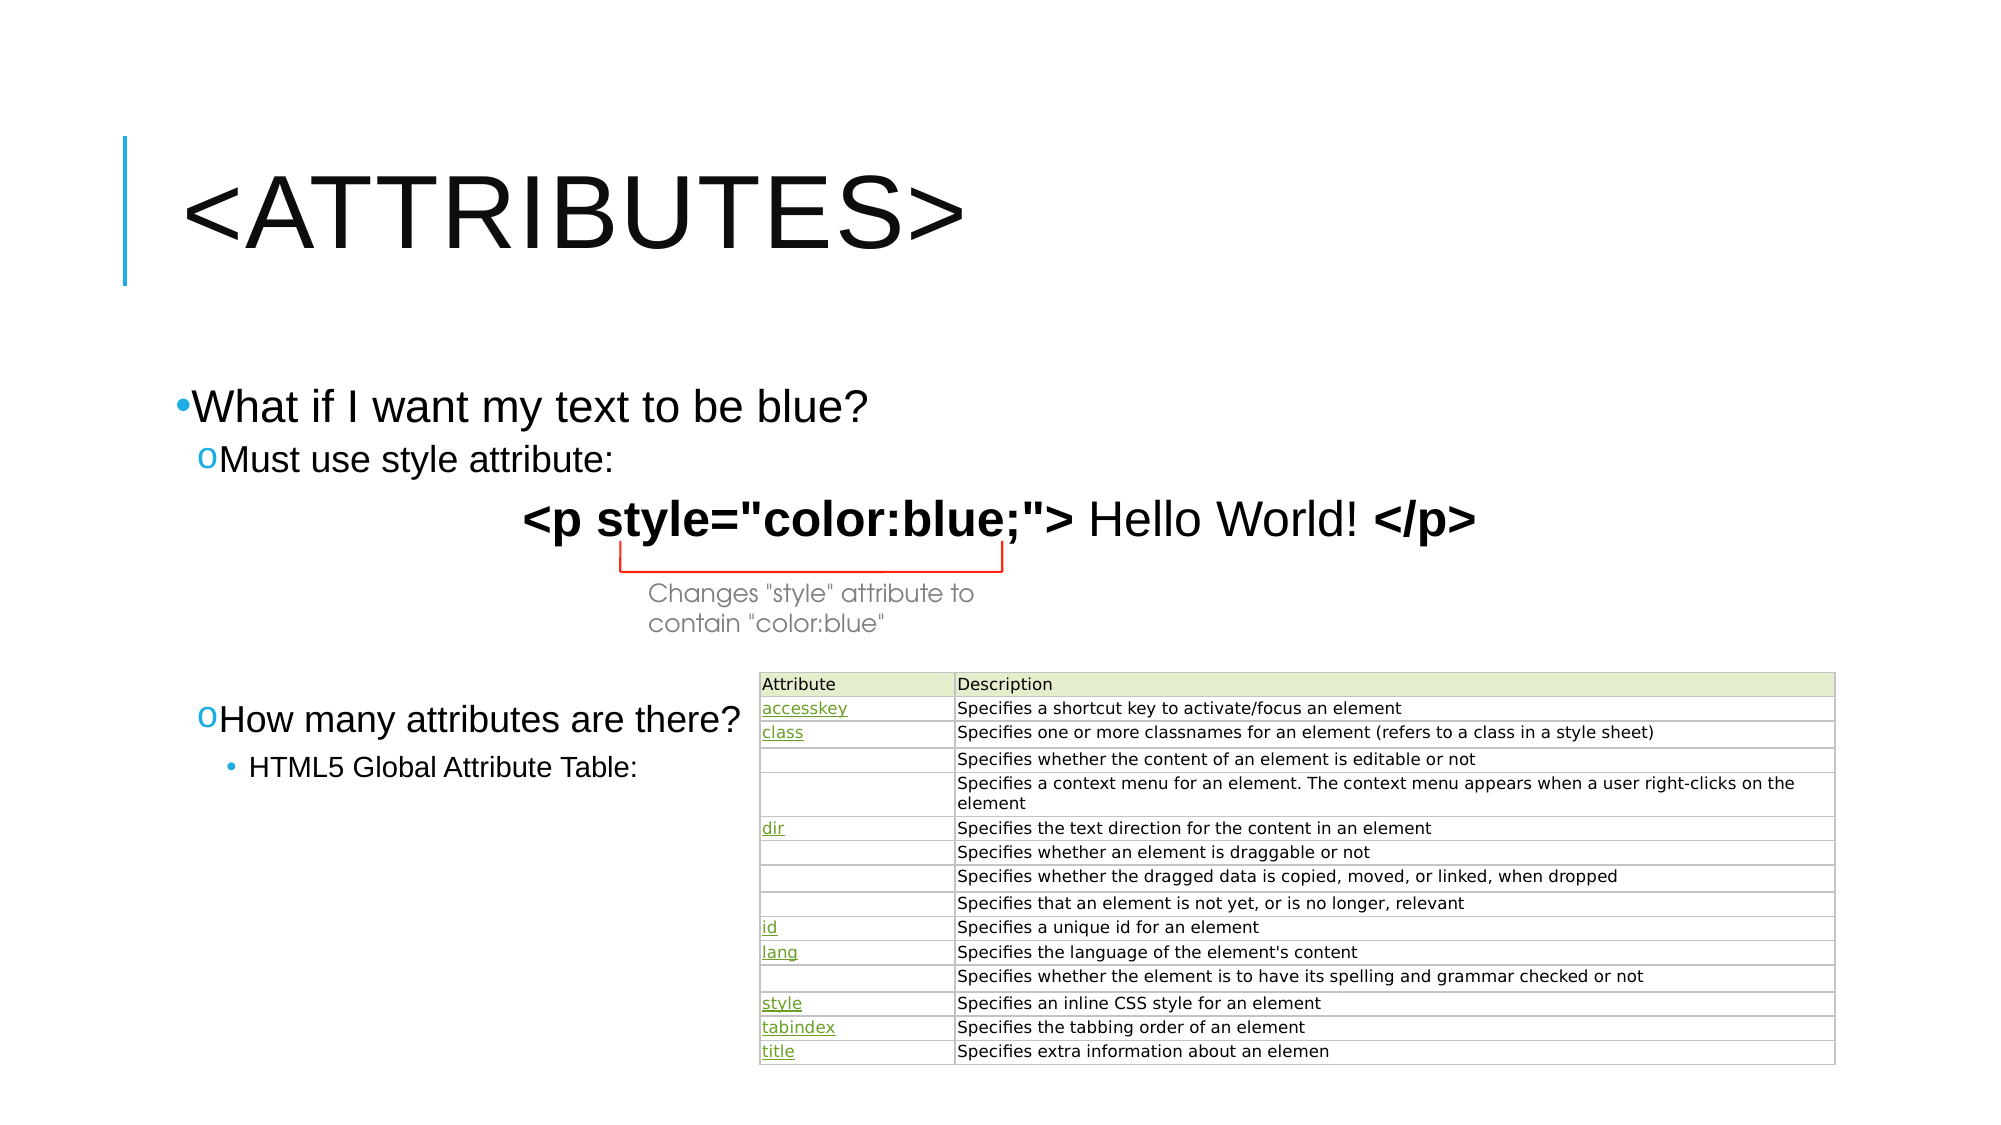

# <Attributes>

What if I want my text to be blue?
Must use style attribute:
<p style="color:blue;"> Hello World! </p>

How many attributes are there?
HTML5 Global Attribute Table:
Changes "style" attribute to contain "color:blue"
| Attribute | Description |
| --- | --- |
| accesskey | Specifies a shortcut key to activate/focus an element |
| class | Specifies one or more classnames for an element (refers to a class in a style sheet) |
| contenteditableNew | Specifies whether the content of an element is editable or not |
| contextmenuNew | Specifies a context menu for an element. The context menu appears when a user right-clicks on the element |
| dir | Specifies the text direction for the content in an element |
| draggableNew | Specifies whether an element is draggable or not |
| dropzoneNew | Specifies whether the dragged data is copied, moved, or linked, when dropped |
| hiddenNew | Specifies that an element is not yet, or is no longer, relevant |
| id | Specifies a unique id for an element |
| lang | Specifies the language of the element's content |
| spellcheckNew | Specifies whether the element is to have its spelling and grammar checked or not |
| style | Specifies an inline CSS style for an element |
| tabindex | Specifies the tabbing order of an element |
| title | Specifies extra information about an elemen |